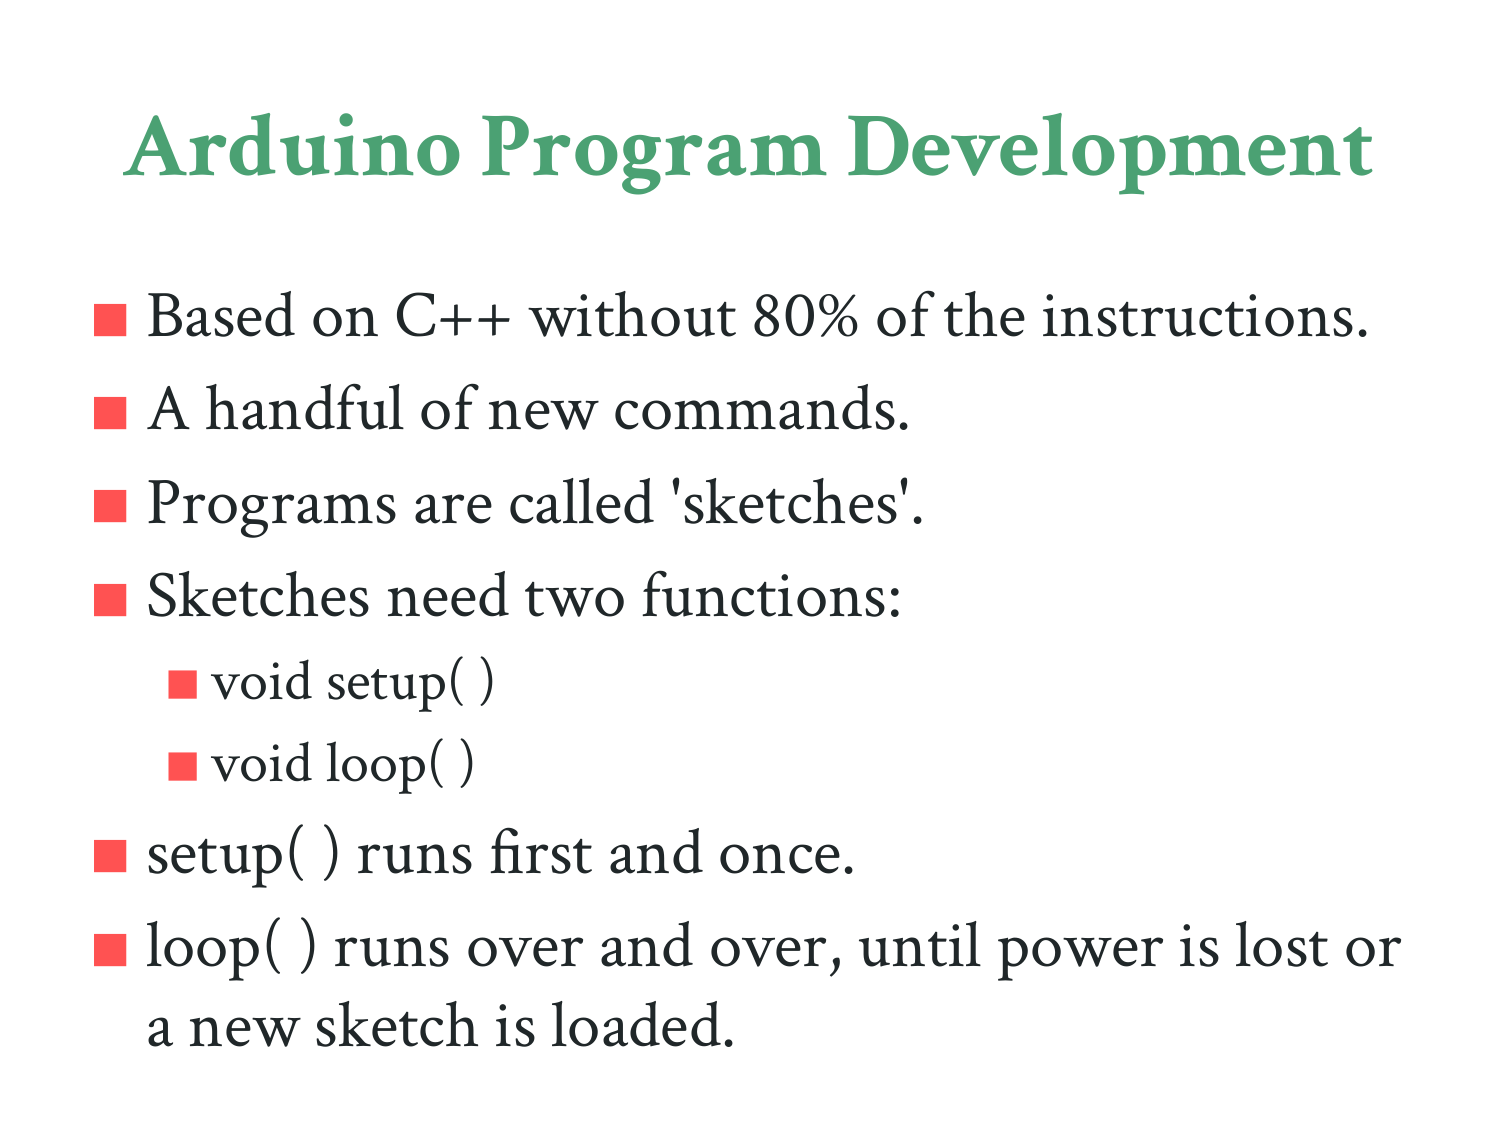

Arduino Program Development
Based on C++ without 80% of the instructions.
A handful of new commands.
Programs are called 'sketches'.
Sketches need two functions:
void setup( )
void loop( )
setup( ) runs first and once.
loop( ) runs over and over, until power is lost or a new sketch is loaded.